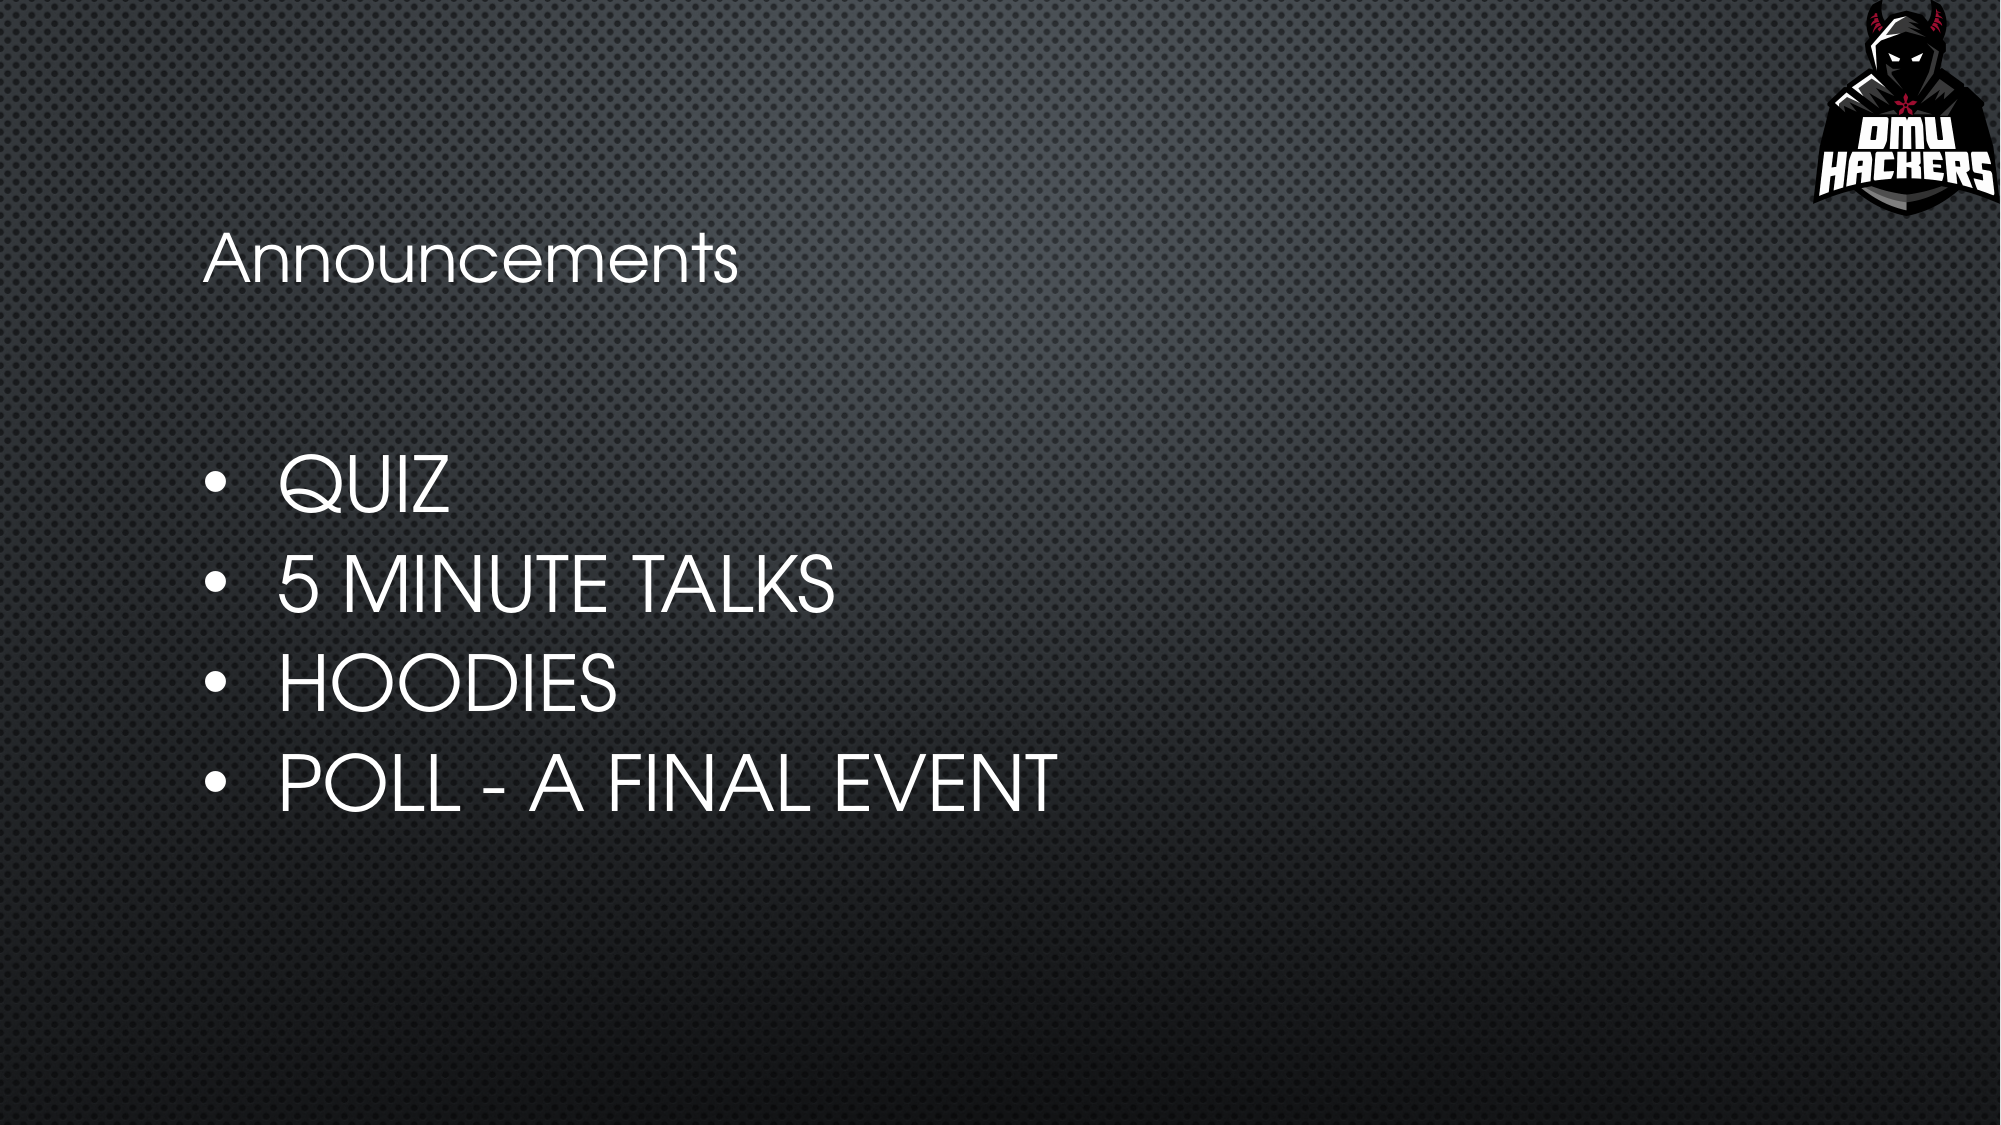

# Announcements
Quiz
5 Minute talks
Hoodies
Poll - a final event